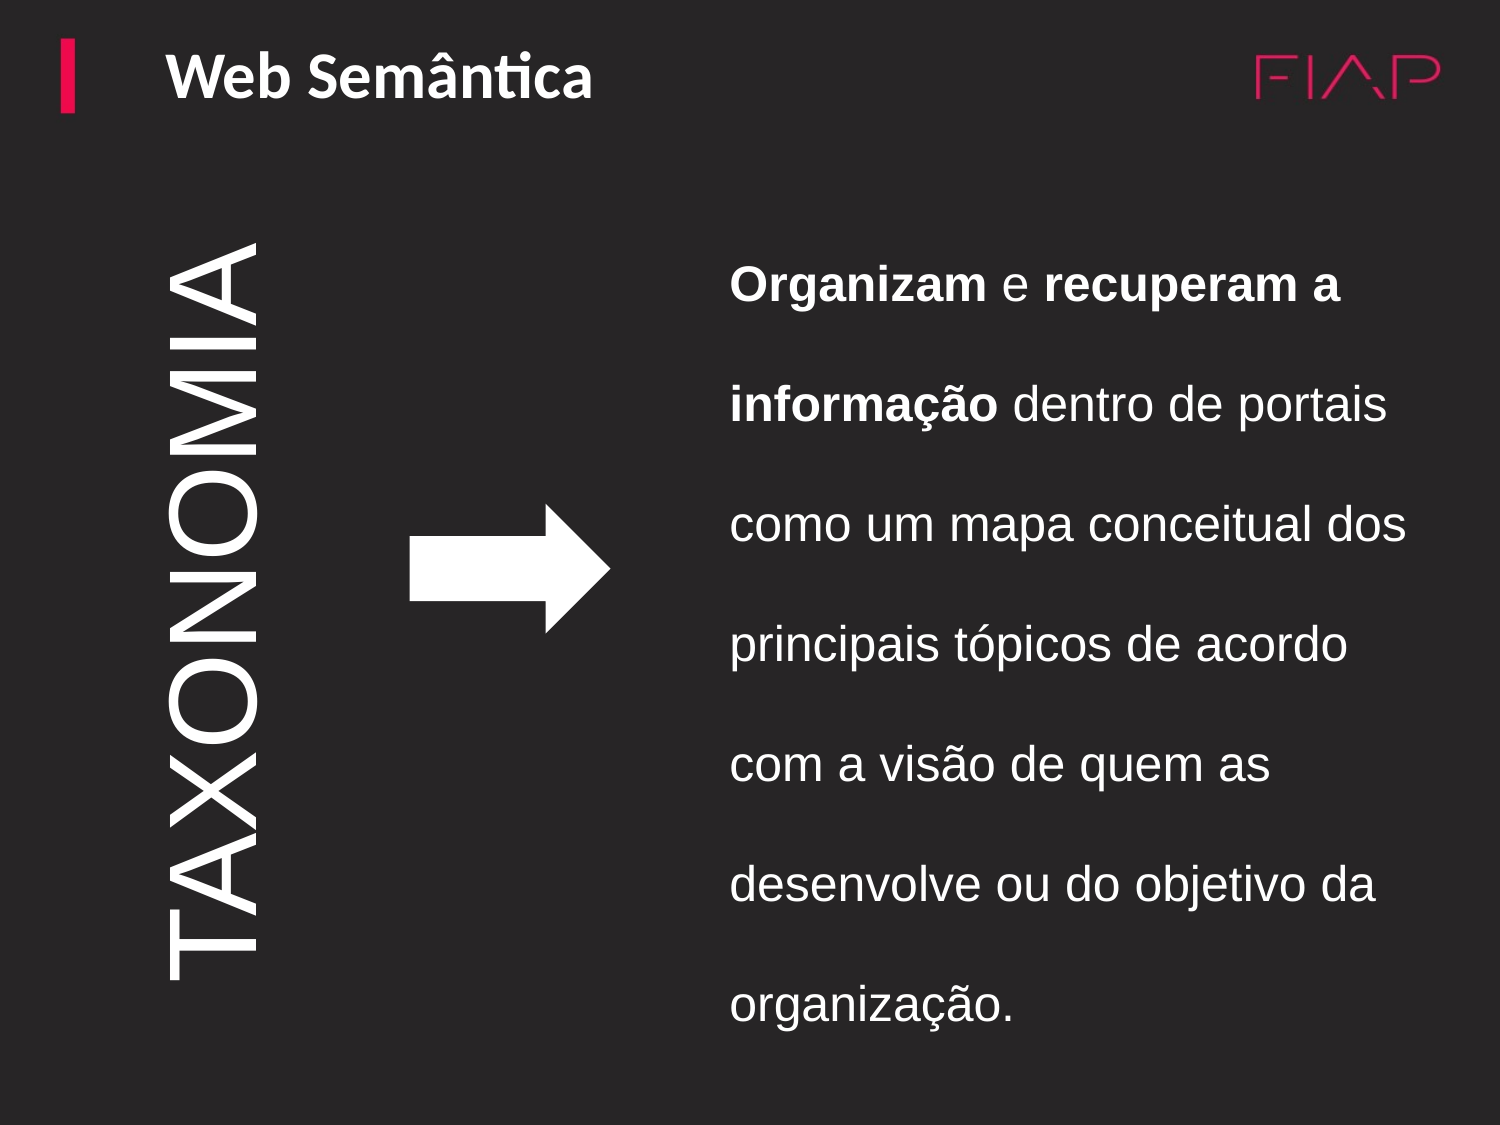

Web Semântica
Organizam e recuperam a informação dentro de portais como um mapa conceitual dos principais tópicos de acordo com a visão de quem as desenvolve ou do objetivo da organização.
TAXONOMIA